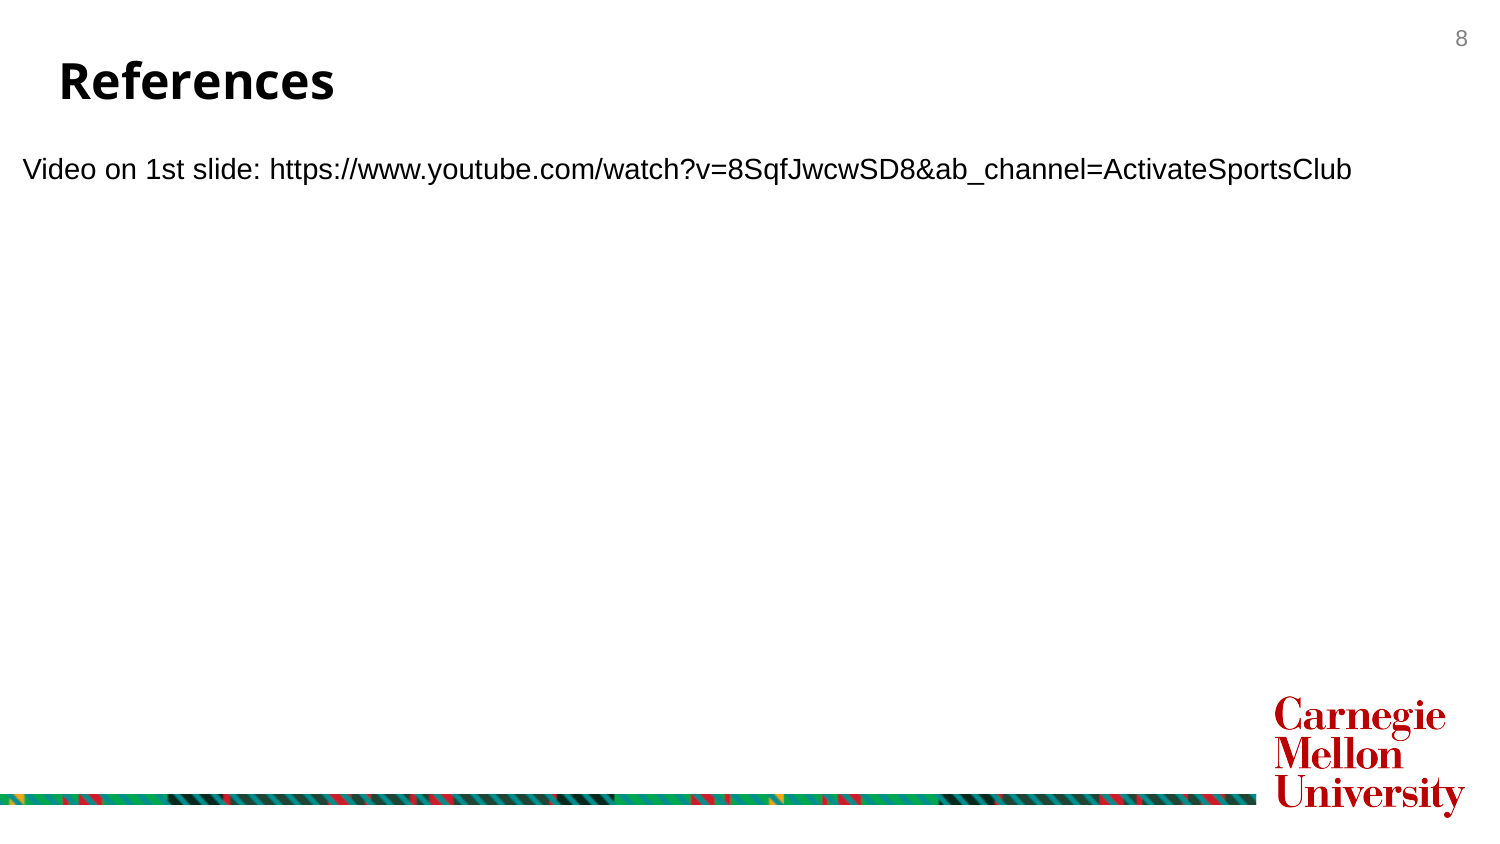

# References
Video on 1st slide: https://www.youtube.com/watch?v=8SqfJwcwSD8&ab_channel=ActivateSportsClub